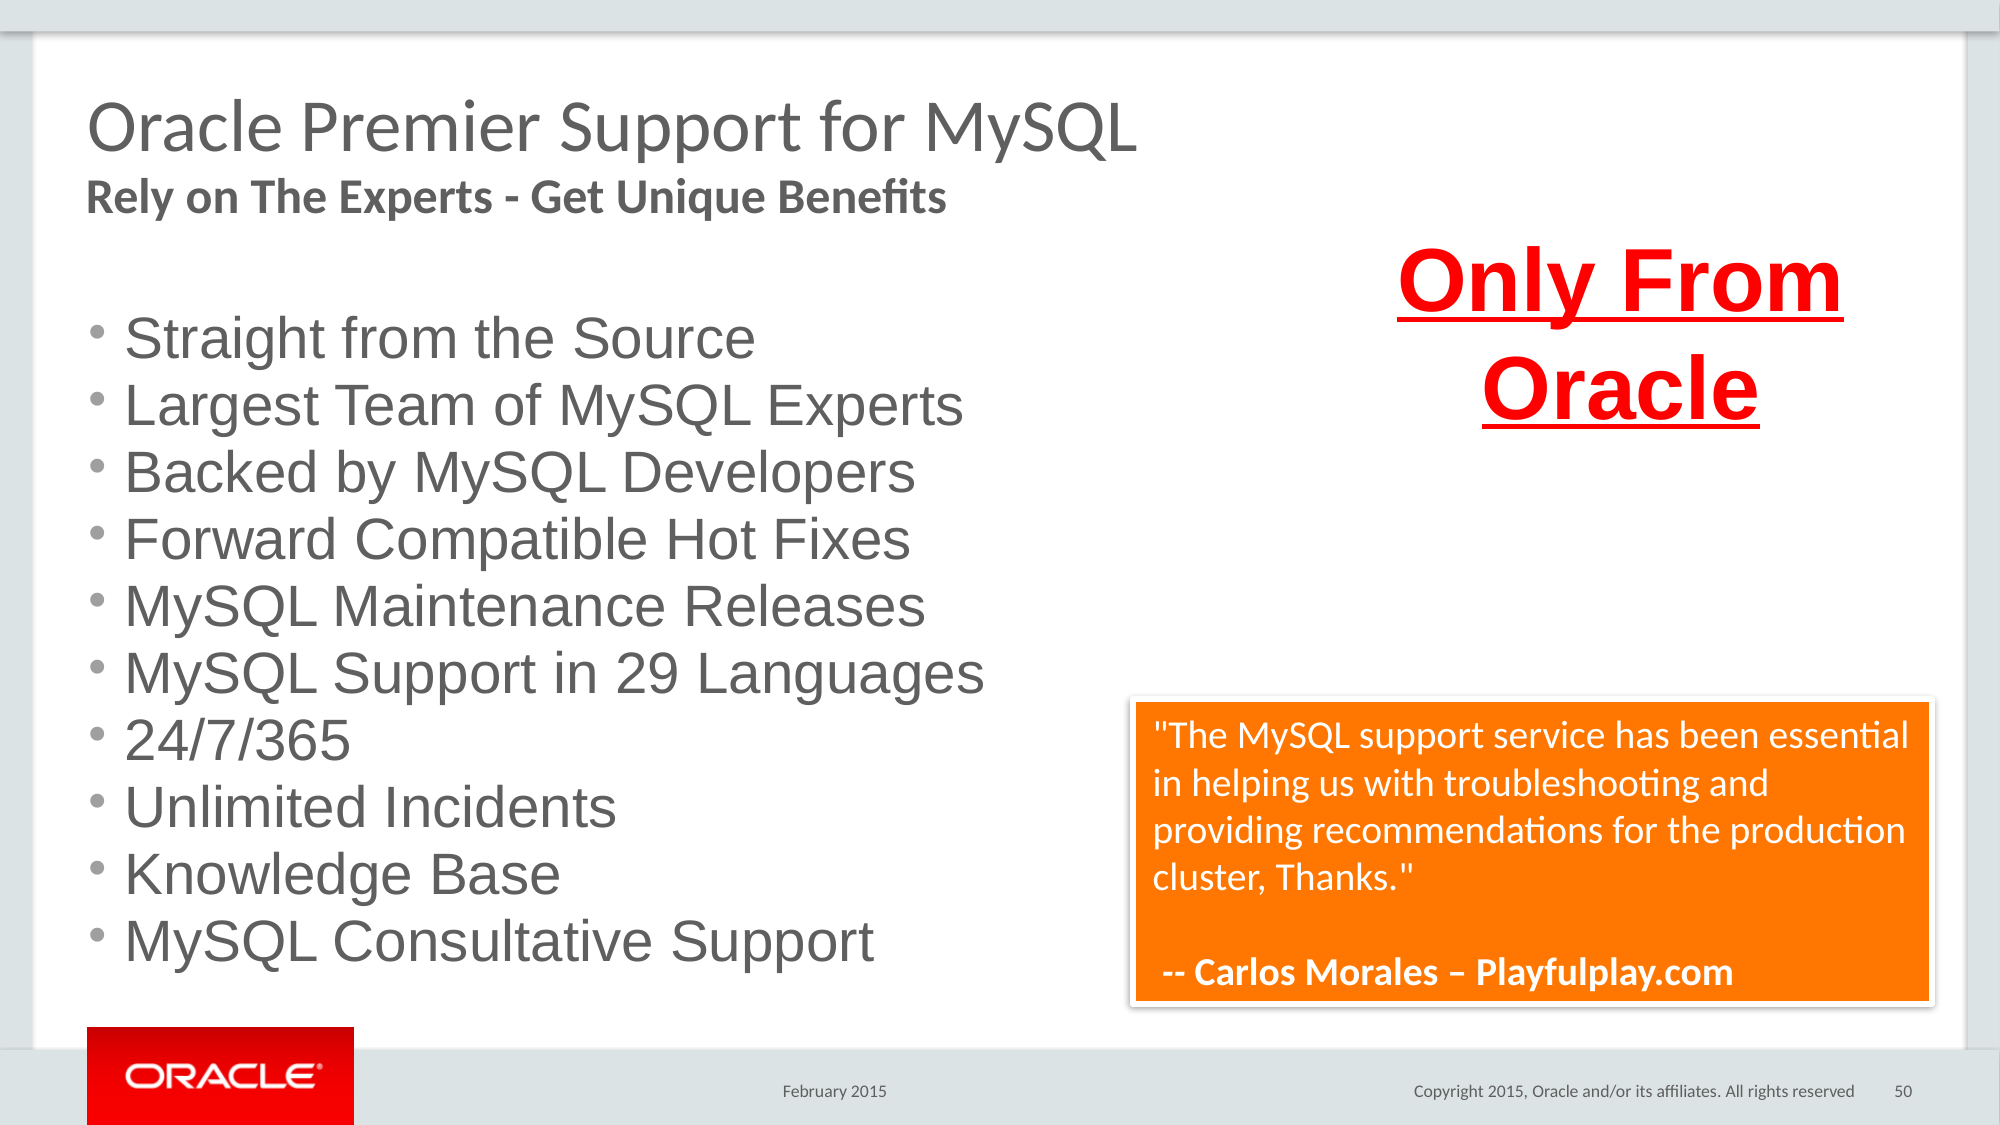

# Oracle Premier Support for MySQL
Rely on The Experts - Get Unique Benefits
Only From Oracle
Straight from the Source
Largest Team of MySQL Experts
Backed by MySQL Developers
Forward Compatible Hot Fixes
MySQL Maintenance Releases
MySQL Support in 29 Languages
24/7/365
Unlimited Incidents
Knowledge Base
MySQL Consultative Support
"The MySQL support service has been essential in helping us with troubleshooting and providing recommendations for the production cluster, Thanks."
 -- Carlos Morales – Playfulplay.com
February 2015
Copyright 2015, Oracle and/or its affiliates. All rights reserved
50